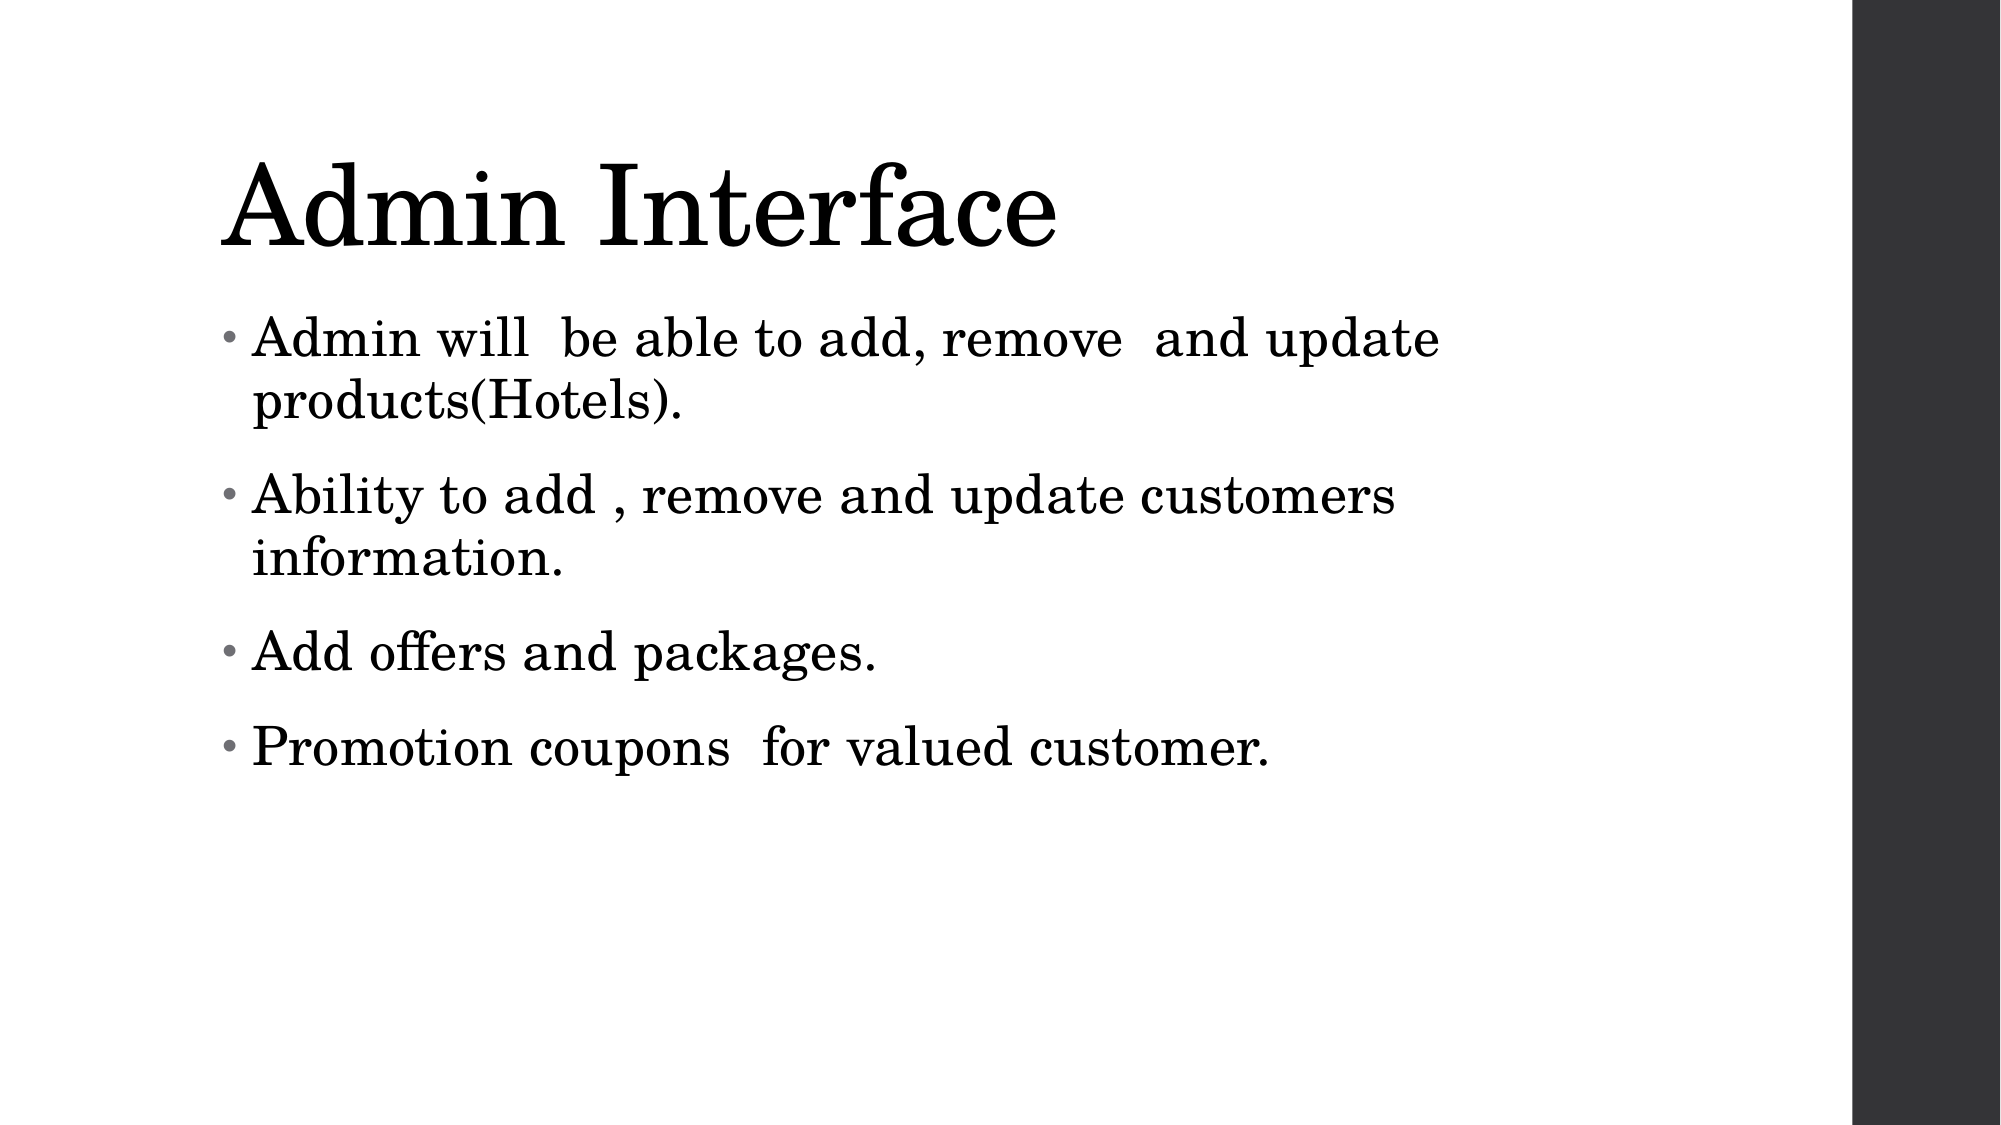

# Admin Interface
Admin will  be able to add, remove  and update products(Hotels).
Ability to add , remove and update customers information.
Add offers and packages.
Promotion coupons  for valued customer.